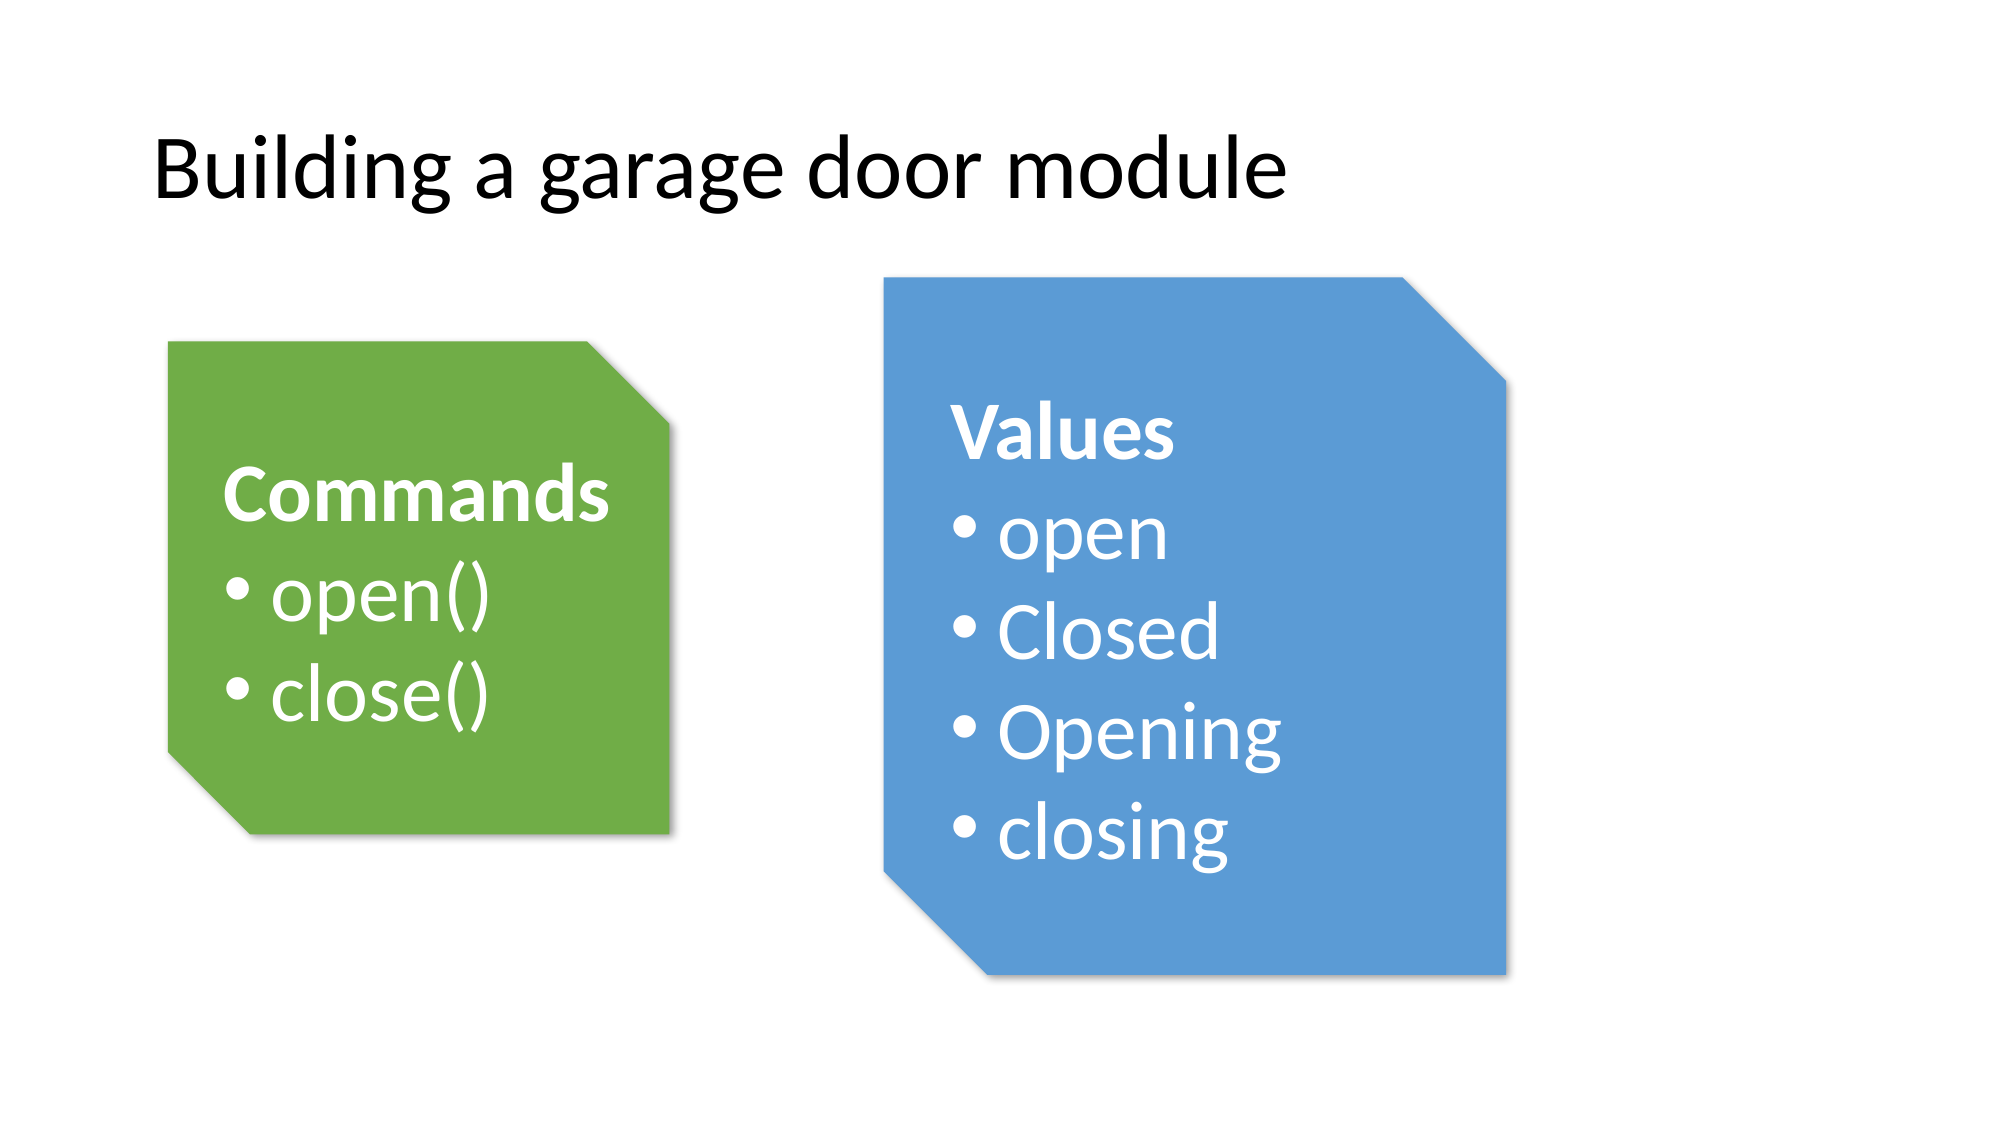

# Building a garage door module
Values
open
Closed
Opening
closing
Commands
open()
close()